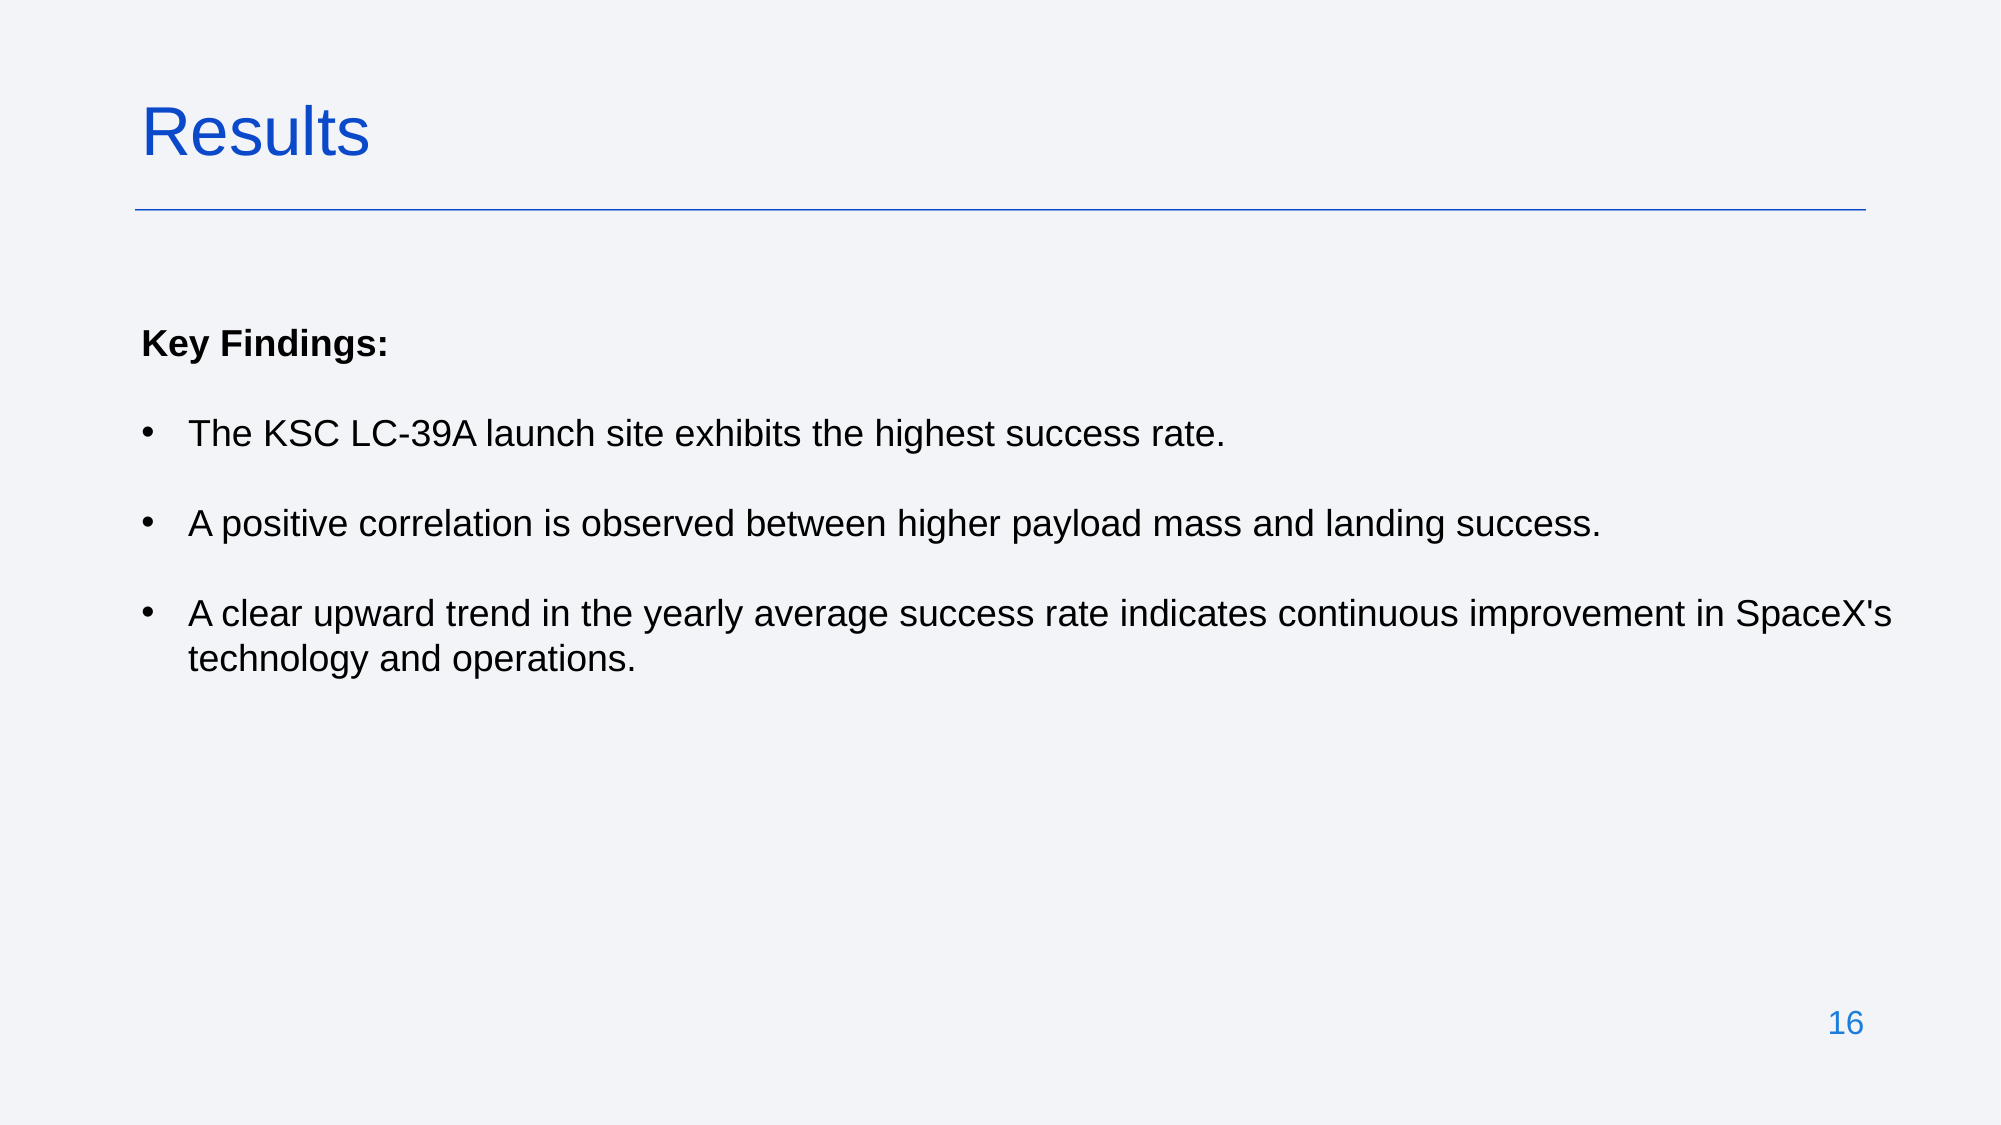

Results
Key Findings:

The KSC LC-39A launch site exhibits the highest success rate.

A positive correlation is observed between higher payload mass and landing success.

A clear upward trend in the yearly average success rate indicates continuous improvement in SpaceX's technology and operations.

16